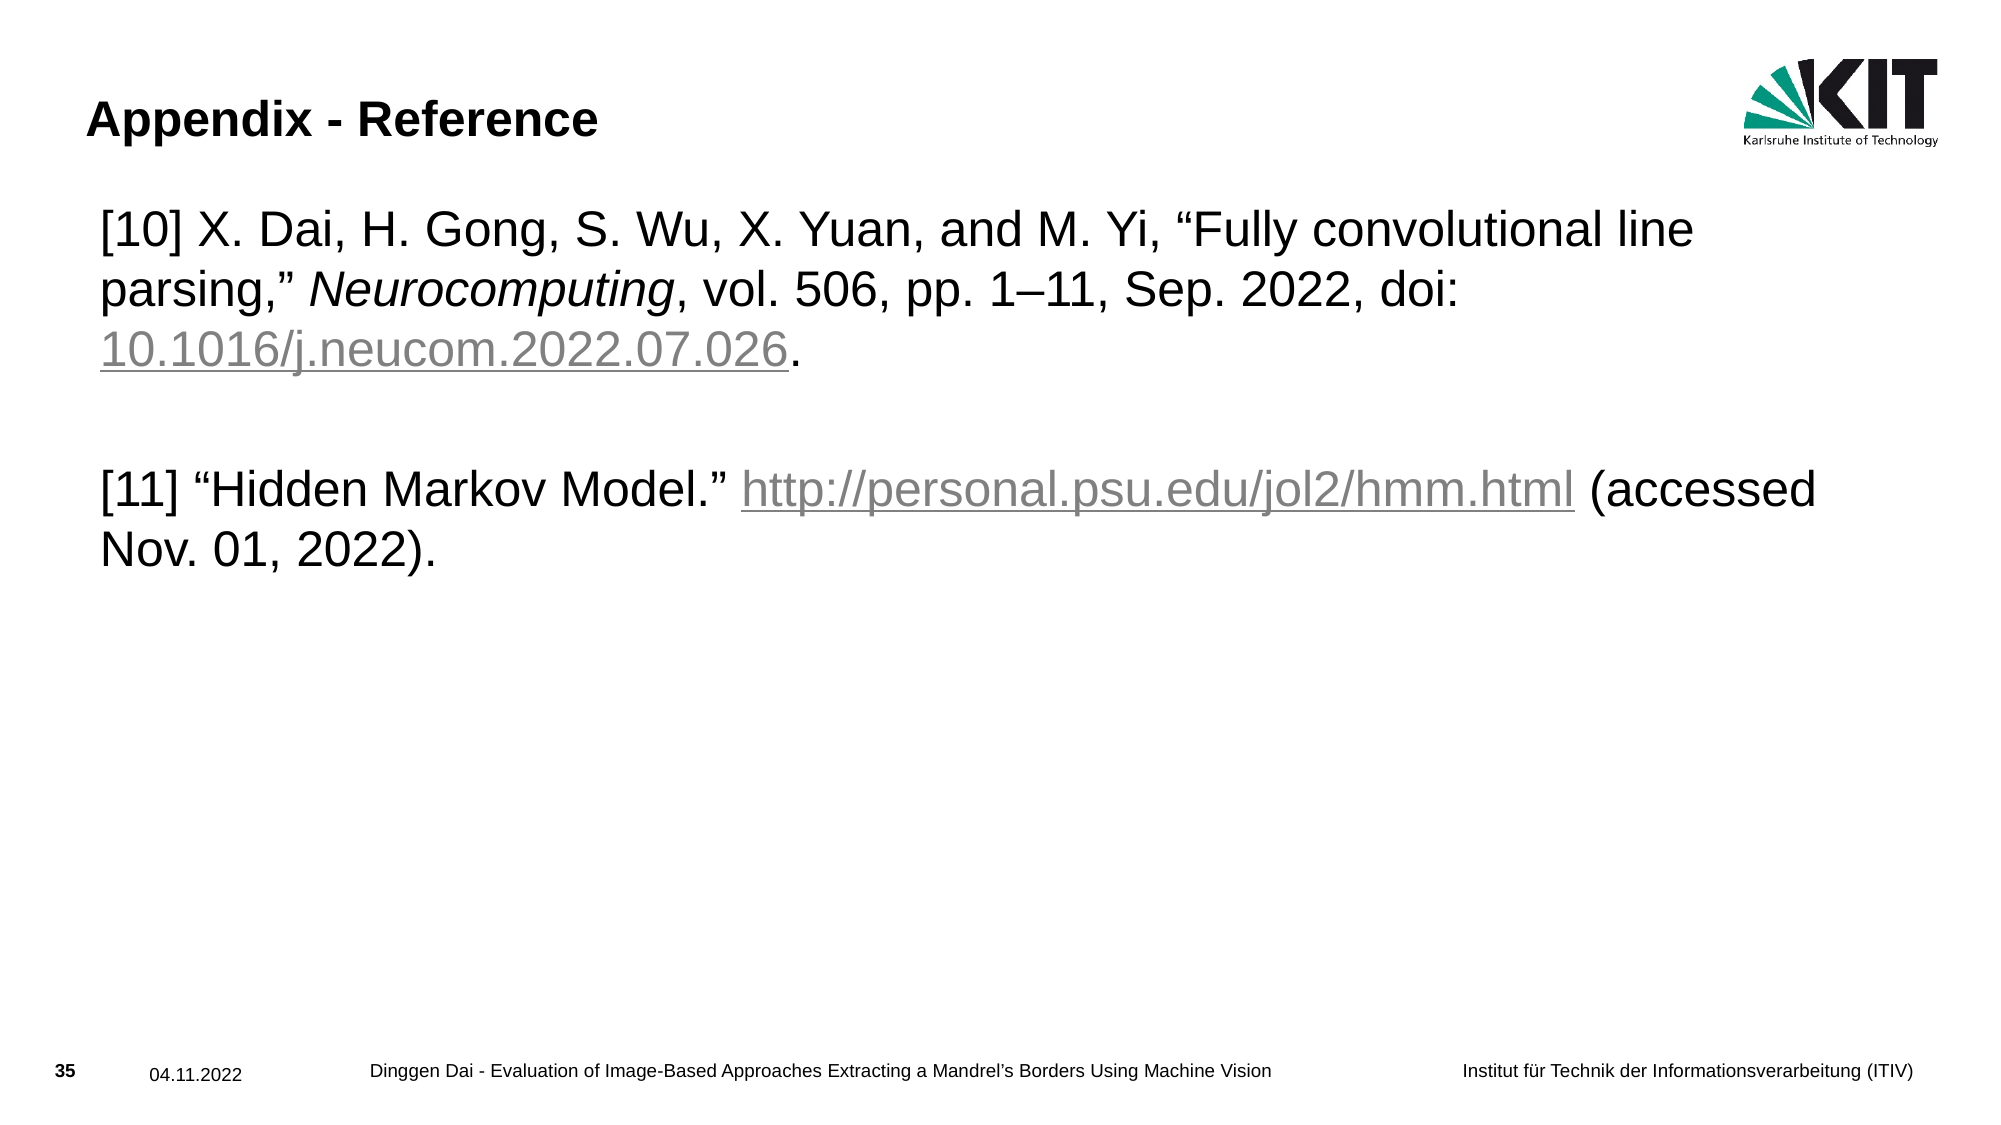

# Appendix - Reference
[10] X. Dai, H. Gong, S. Wu, X. Yuan, and M. Yi, “Fully convolutional line parsing,” Neurocomputing, vol. 506, pp. 1–11, Sep. 2022, doi: 10.1016/j.neucom.2022.07.026.

[11] “Hidden Markov Model.” http://personal.psu.edu/jol2/hmm.html (accessed Nov. 01, 2022).

Dinggen Dai - Evaluation of Image-Based Approaches Extracting a Mandrel’s Borders Using Machine Vision